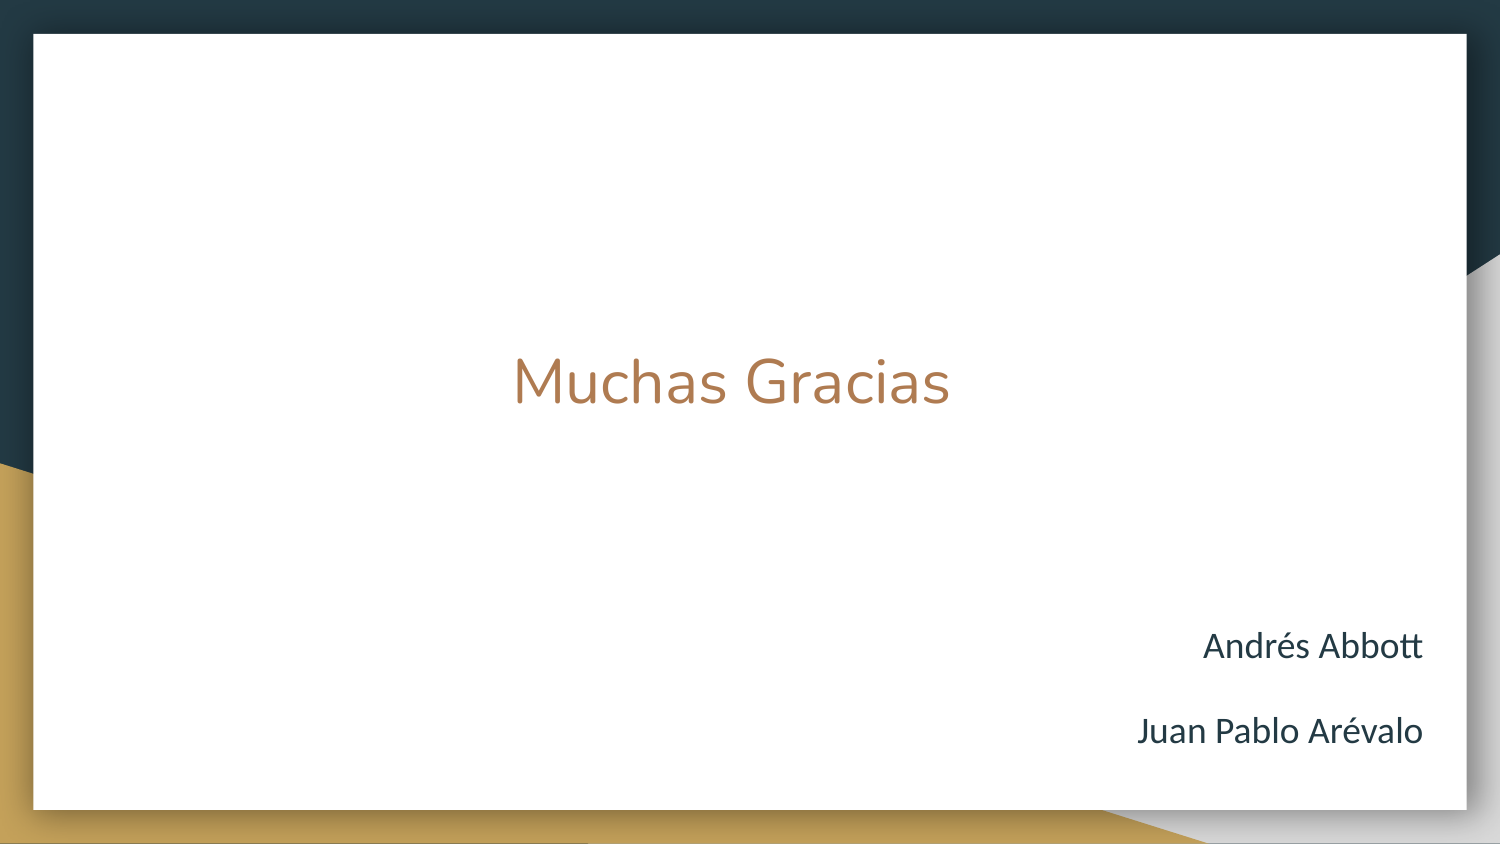

# Muchas Gracias
Andrés Abbott
Juan Pablo Arévalo